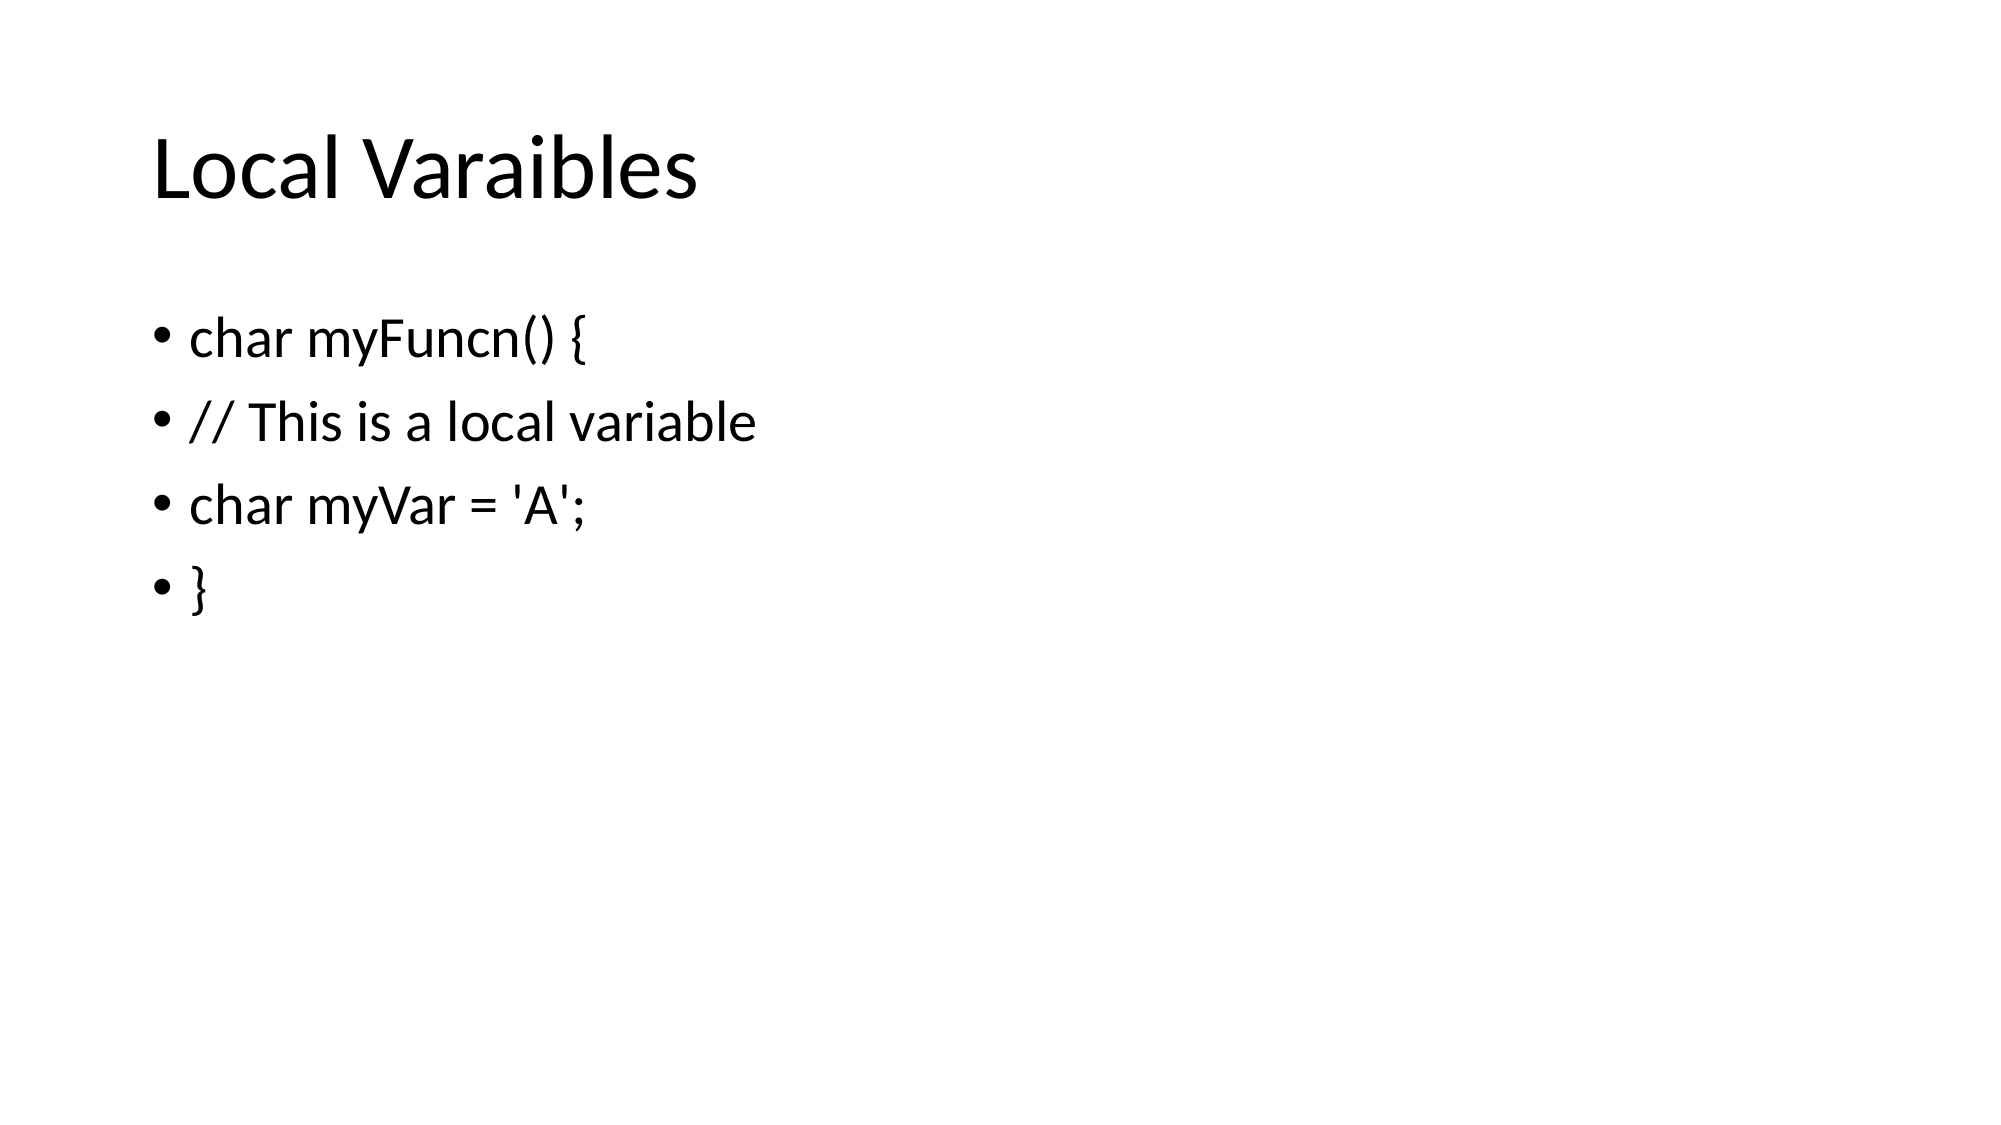

# Local Varaibles
char myFuncn() {
// This is a local variable
char myVar = 'A';
}